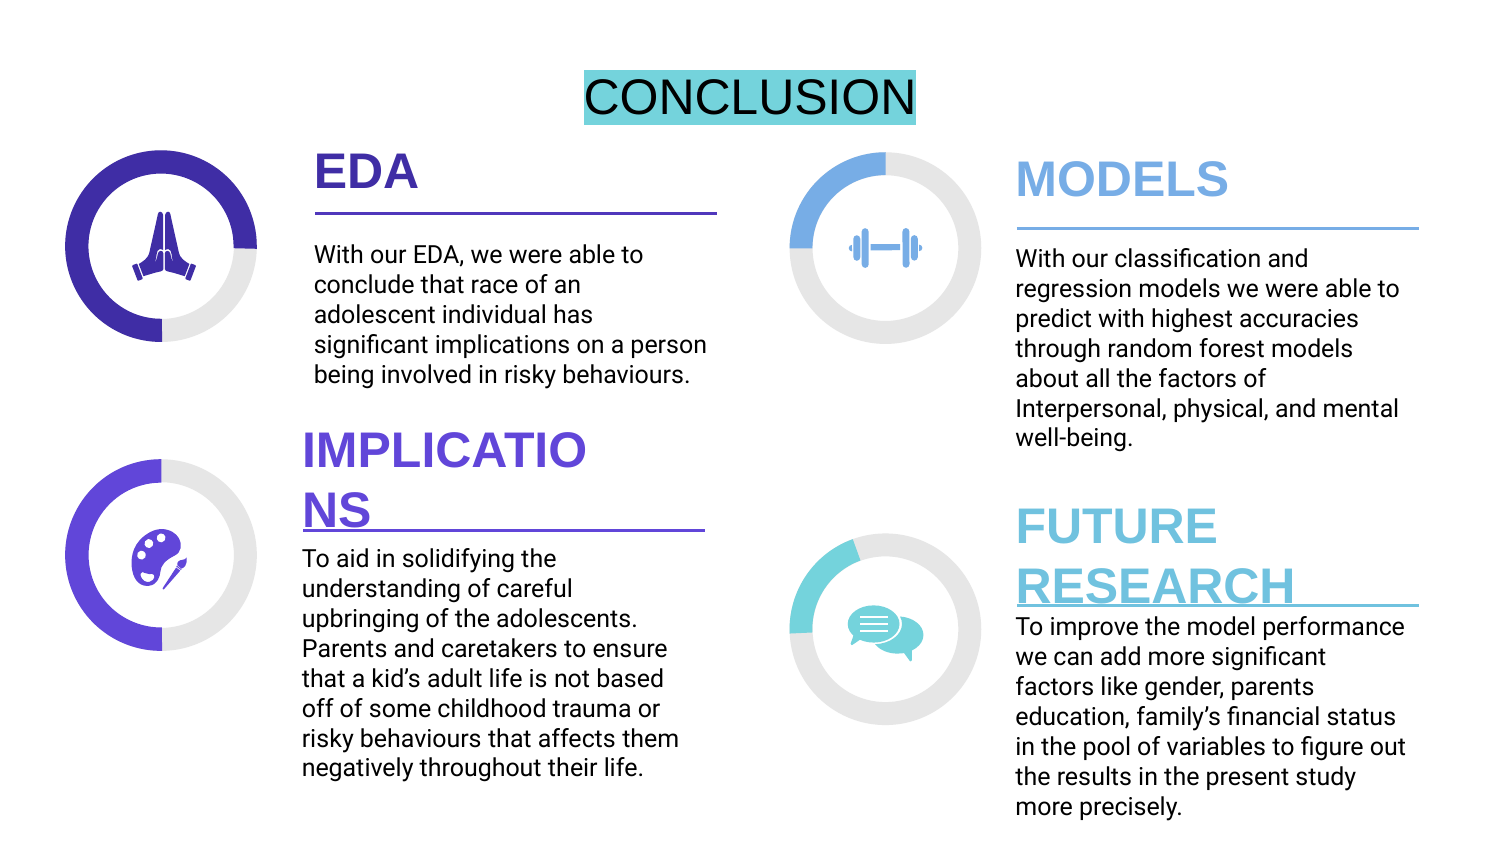

# CONCLUSION
EDA

MODELS

With our EDA, we were able to conclude that race of an adolescent individual has significant implications on a person being involved in risky behaviours.
With our classification and regression models we were able to predict with highest accuracies through random forest models about all the factors of Interpersonal, physical, and mental well-being.

IMPLICATIONS

FUTURE RESEARCH

To aid in solidifying the understanding of careful upbringing of the adolescents. Parents and caretakers to ensure that a kid’s adult life is not based off of some childhood trauma or risky behaviours that affects them negatively throughout their life.

To improve the model performance we can add more significant factors like gender, parents education, family’s financial status in the pool of variables to figure out the results in the present study more precisely.